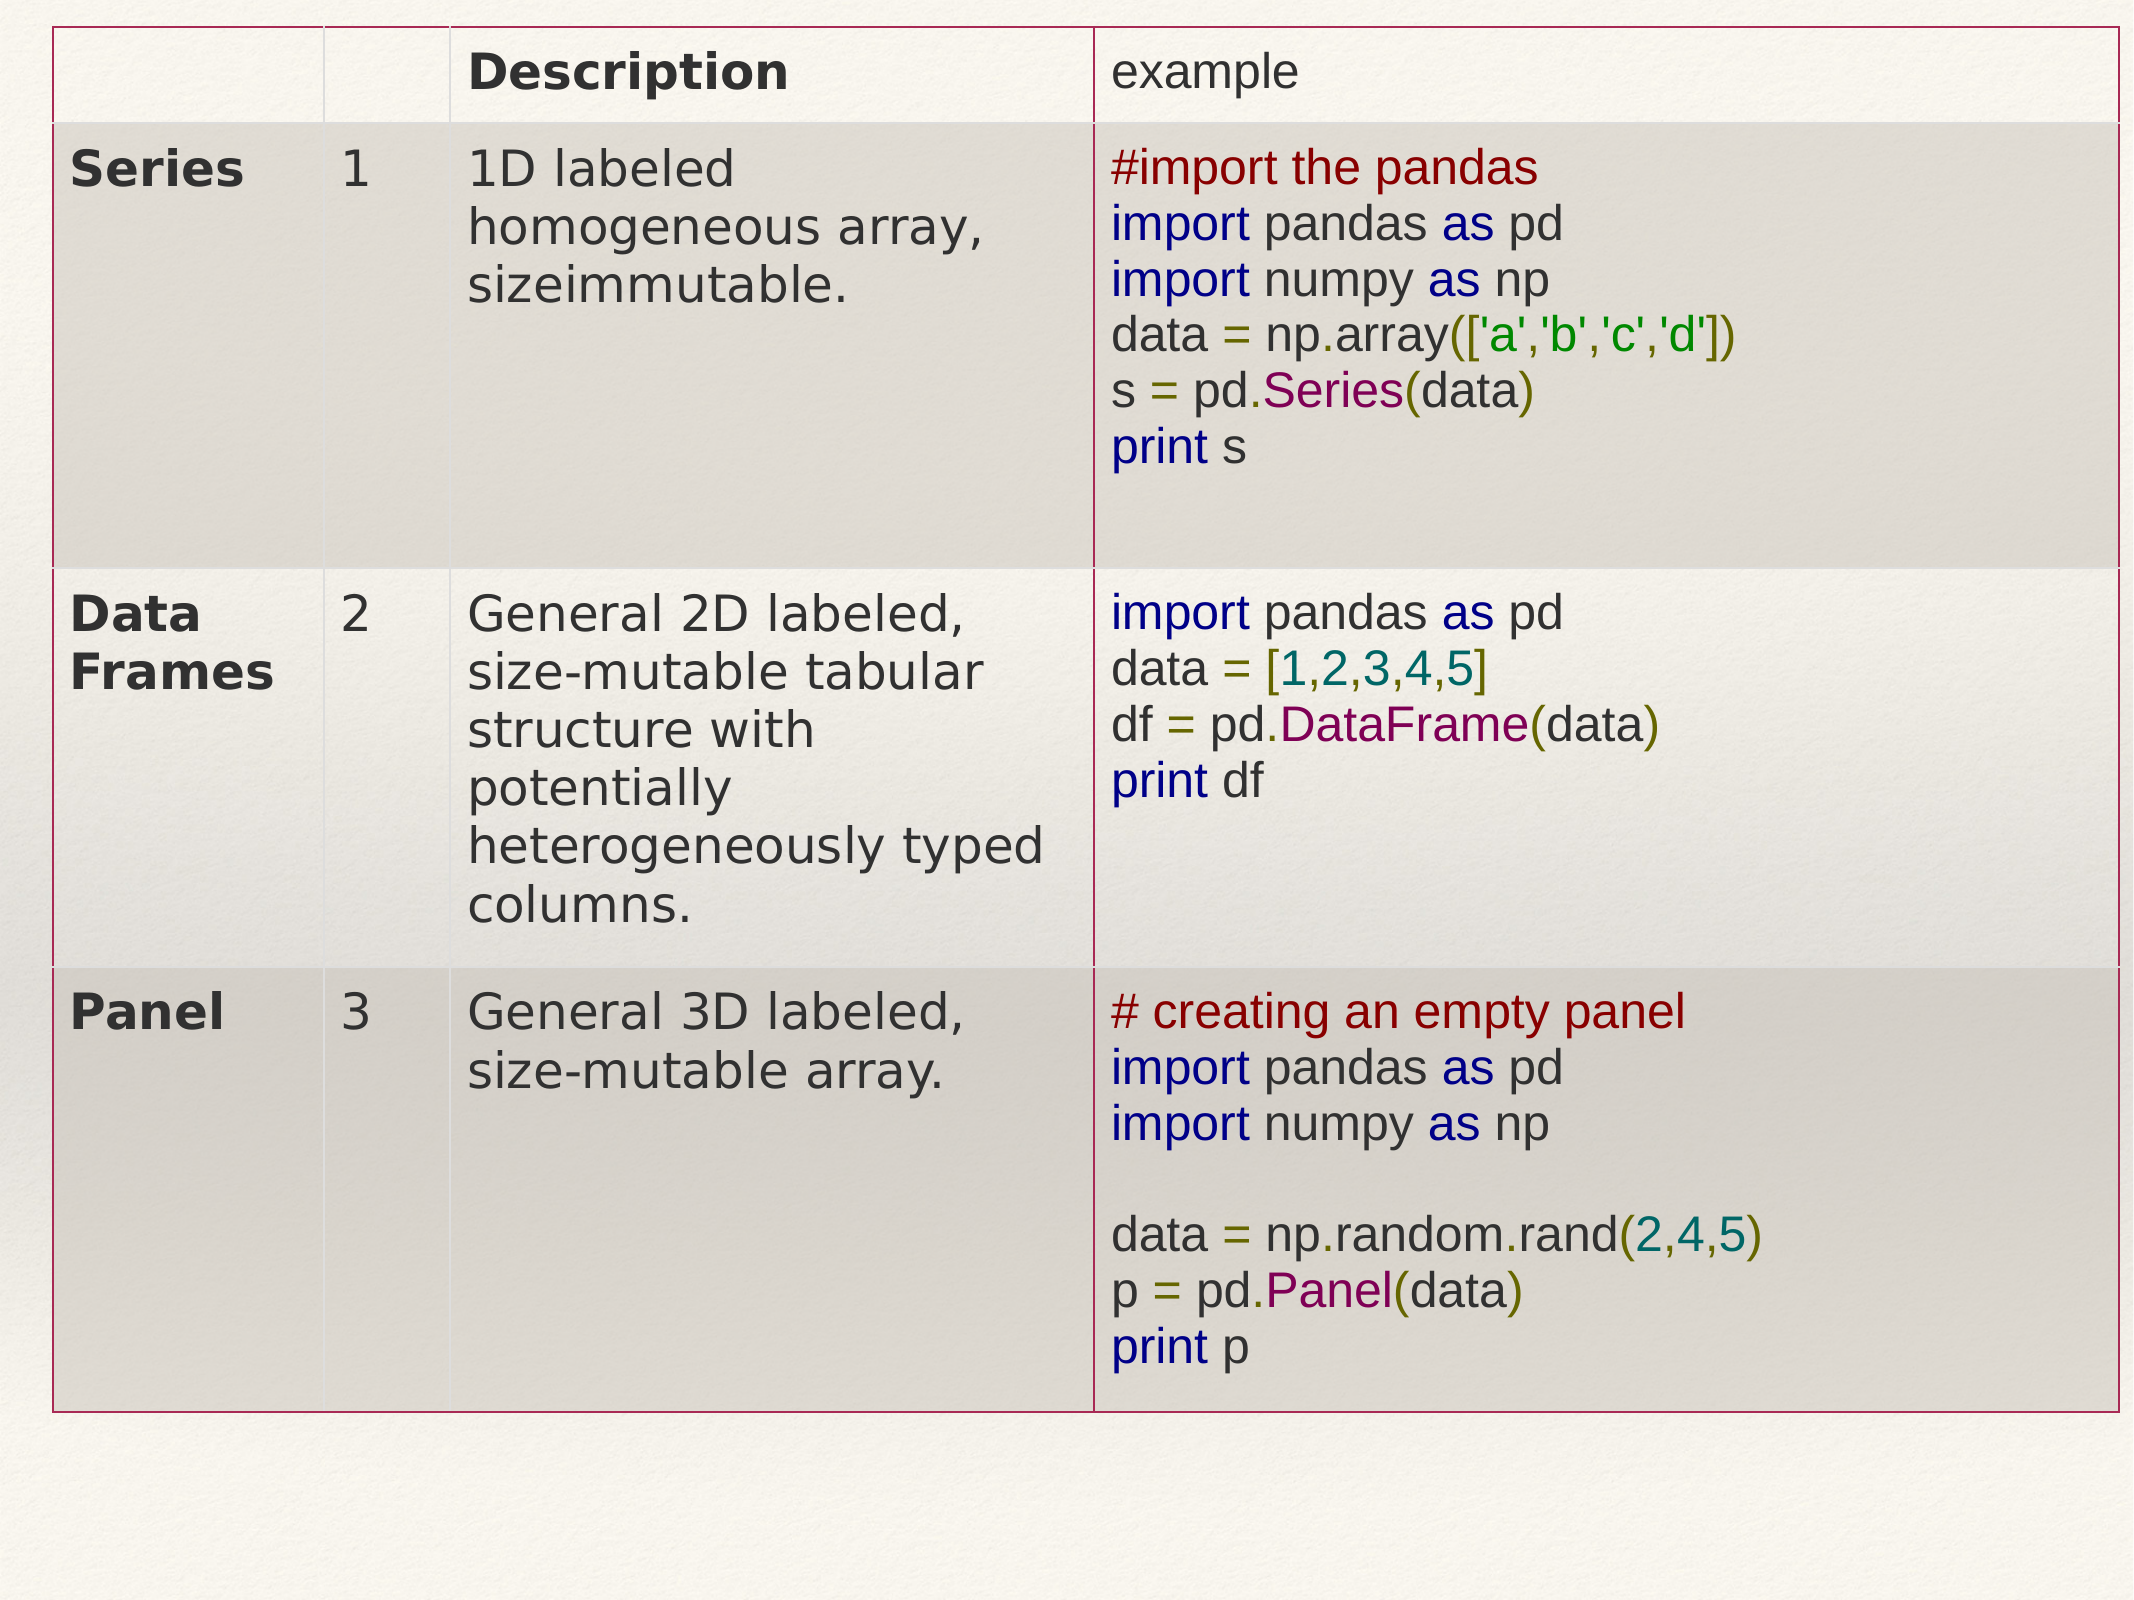

|  |  | Description | example |
| --- | --- | --- | --- |
| Series | 1 | 1D labeled homogeneous array, sizeimmutable. | #import the pandas import pandas as pd import numpy as np data = np.array(['a','b','c','d']) s = pd.Series(data) print s |
| Data Frames | 2 | General 2D labeled, size-mutable tabular structure with potentially heterogeneously typed columns. | import pandas as pd data = [1,2,3,4,5] df = pd.DataFrame(data) print df |
| Panel | 3 | General 3D labeled, size-mutable array. | # creating an empty panel import pandas as pd import numpy as np data = np.random.rand(2,4,5) p = pd.Panel(data) print p |